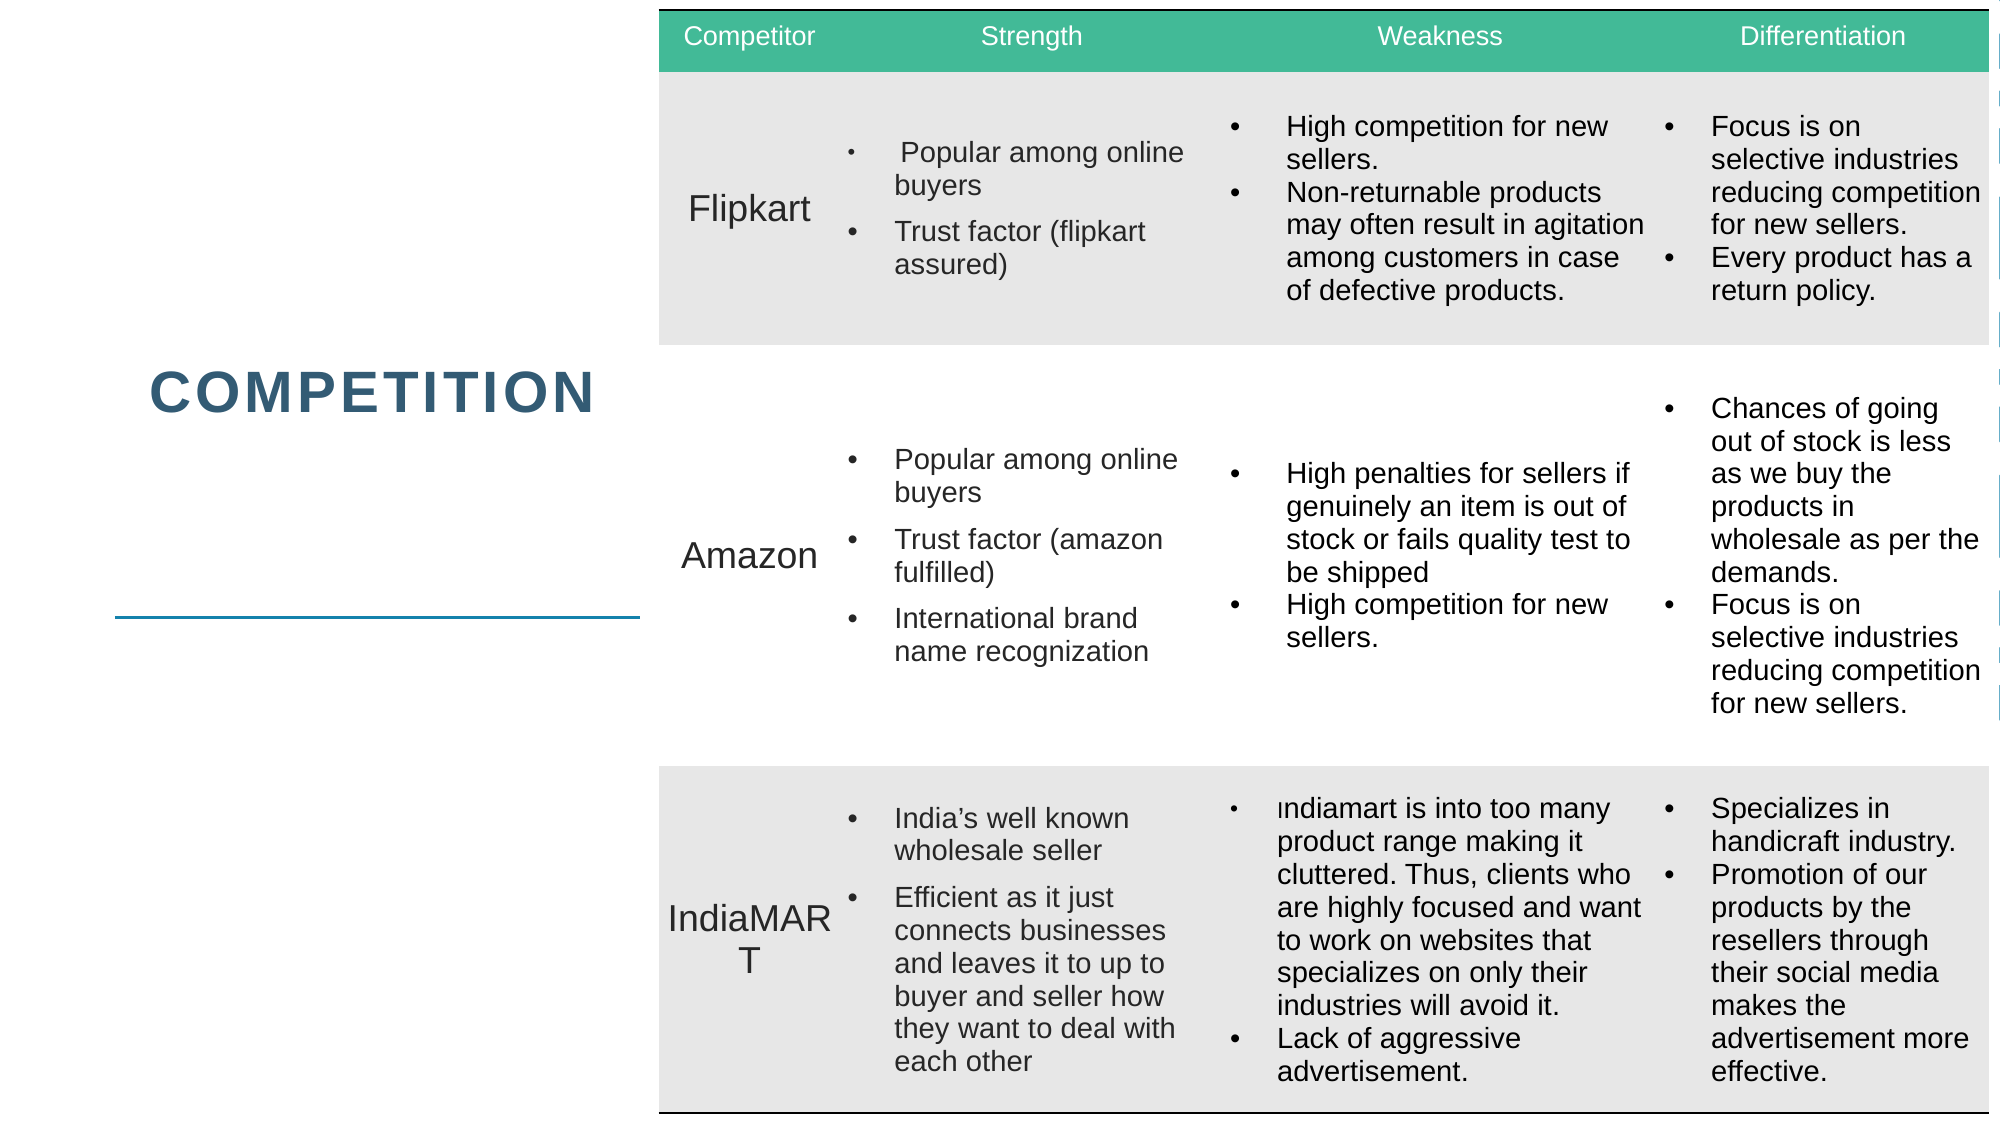

| Competitor | Strength | Weakness | Differentiation |
| --- | --- | --- | --- |
| Flipkart | Popular among online buyers Trust factor (flipkart assured) | High competition for new sellers. Non-returnable products may often result in agitation among customers in case of defective products. | Focus is on selective industries reducing competition for new sellers. Every product has a return policy. |
| Amazon | Popular among online buyers Trust factor (amazon fulfilled) International brand name recognization | High penalties for sellers if genuinely an item is out of stock or fails quality test to be shipped High competition for new sellers. | Chances of going out of stock is less as we buy the products in wholesale as per the demands. Focus is on selective industries reducing competition for new sellers. |
| IndiaMART | India’s well known wholesale seller Efficient as it just connects businesses and leaves it to up to buyer and seller how they want to deal with each other | Indiamart is into too many product range making it cluttered. Thus, clients who are highly focused and want to work on websites that specializes on only their industries will avoid it. Lack of aggressive advertisement. | Specializes in handicraft industry. Promotion of our products by the resellers through their social media makes the advertisement more effective. |
Competition